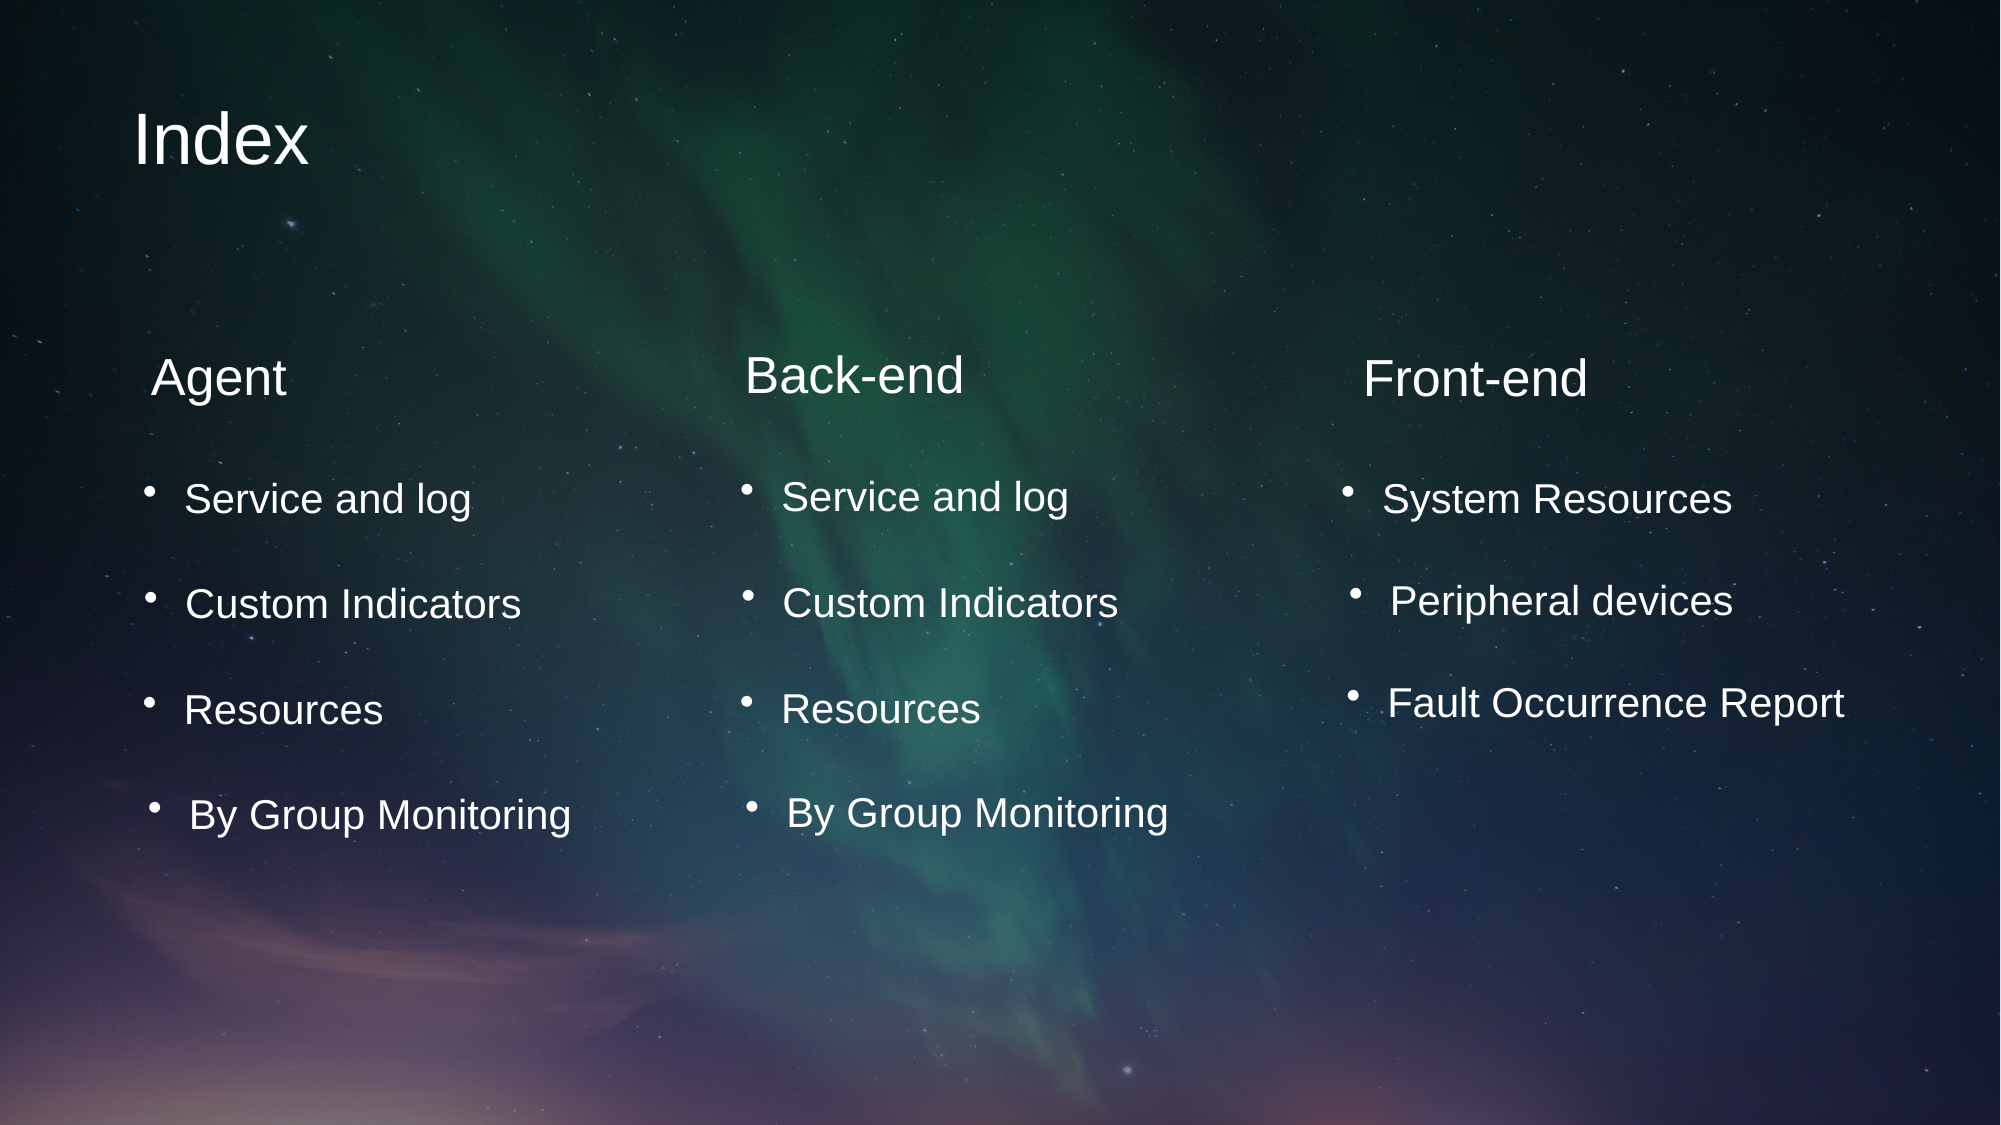

Index
Back-end
Agent
Front-end
Service and log
Service and log
System Resources
Peripheral devices
Custom Indicators
Custom Indicators
Fault Occurrence Report
Resources
Resources
By Group Monitoring
By Group Monitoring